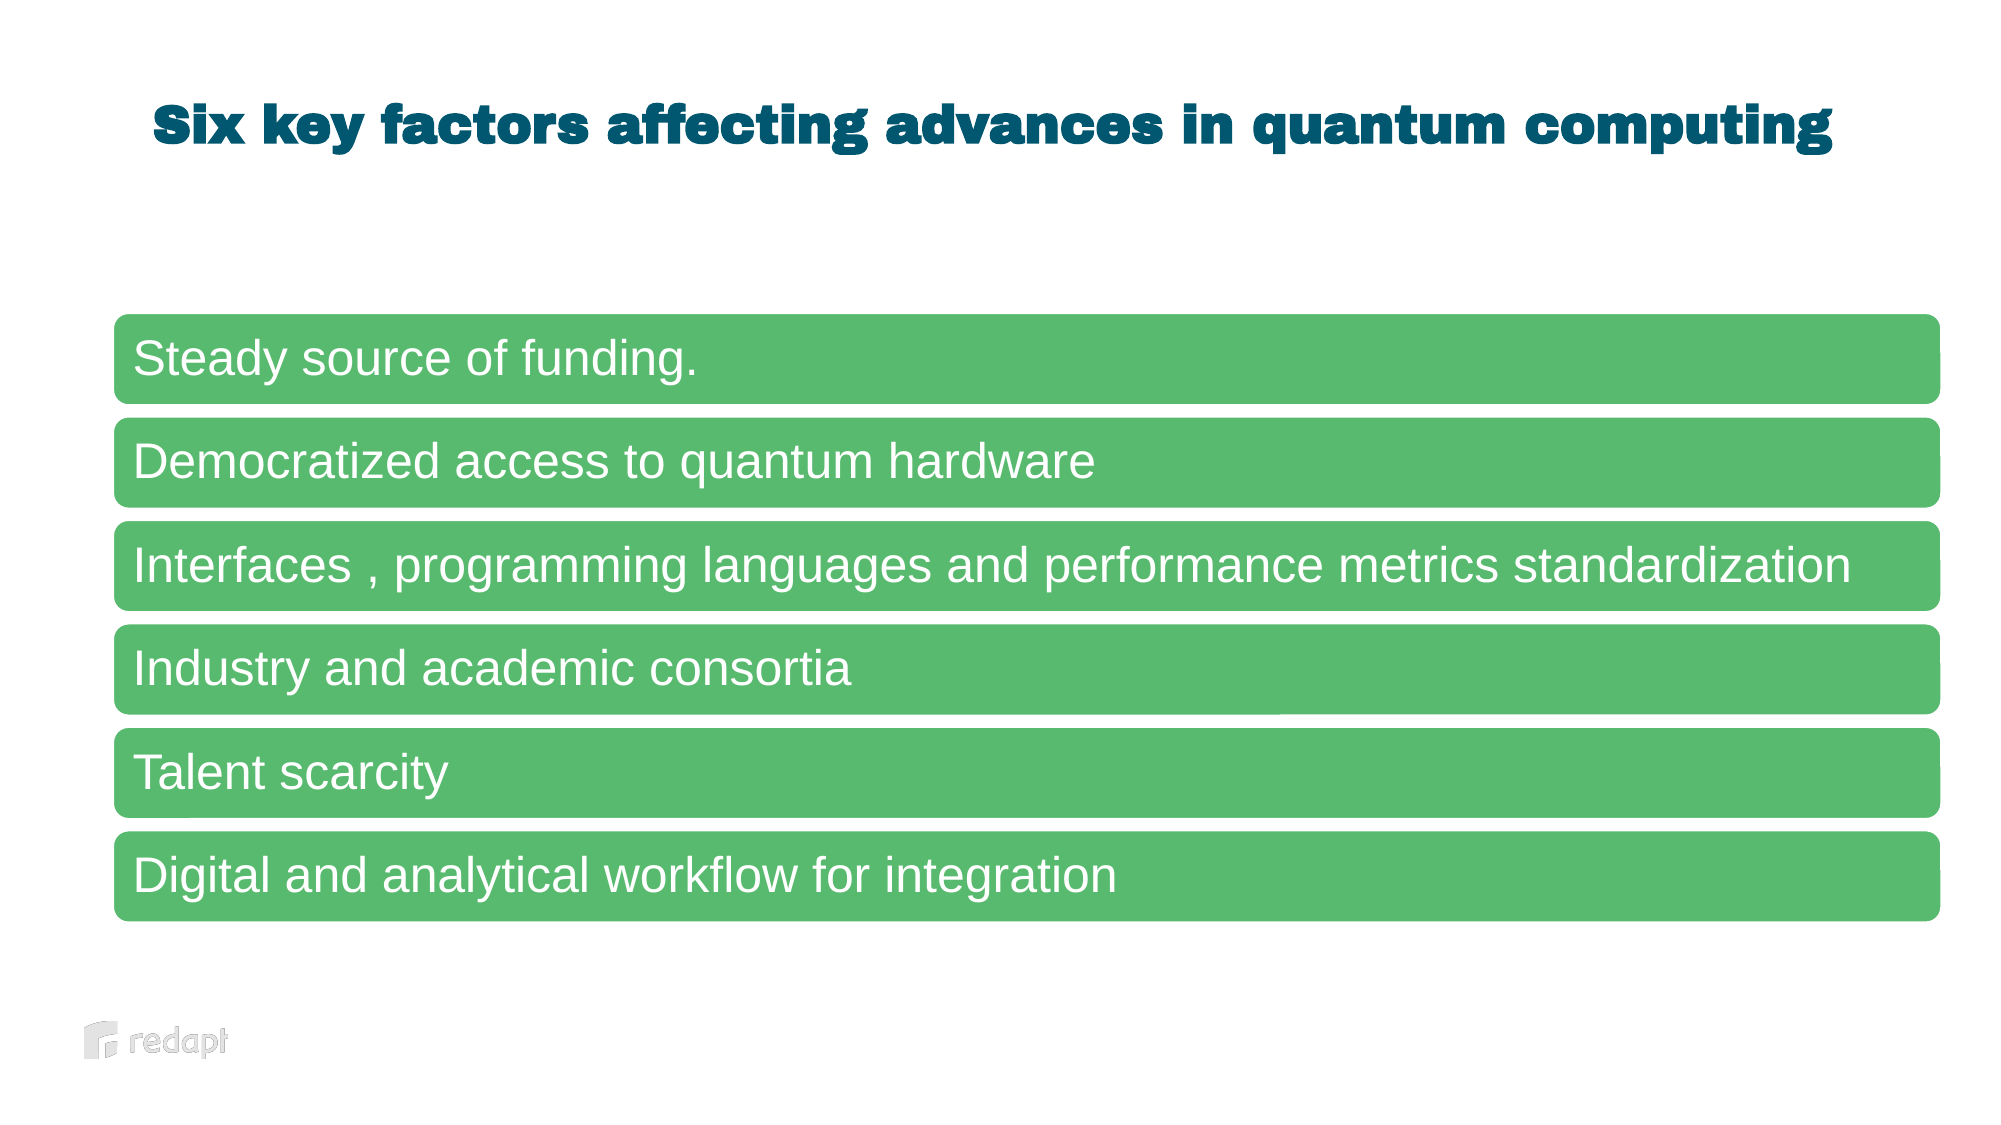

# Six key factors affecting advances in quantum computing

Steady source of funding.

Democratized access to quantum hardware

Interfaces , programming languages and performance metrics standardization

Industry and academic consortia

Talent scarcity

Digital and analytical workflow for integration